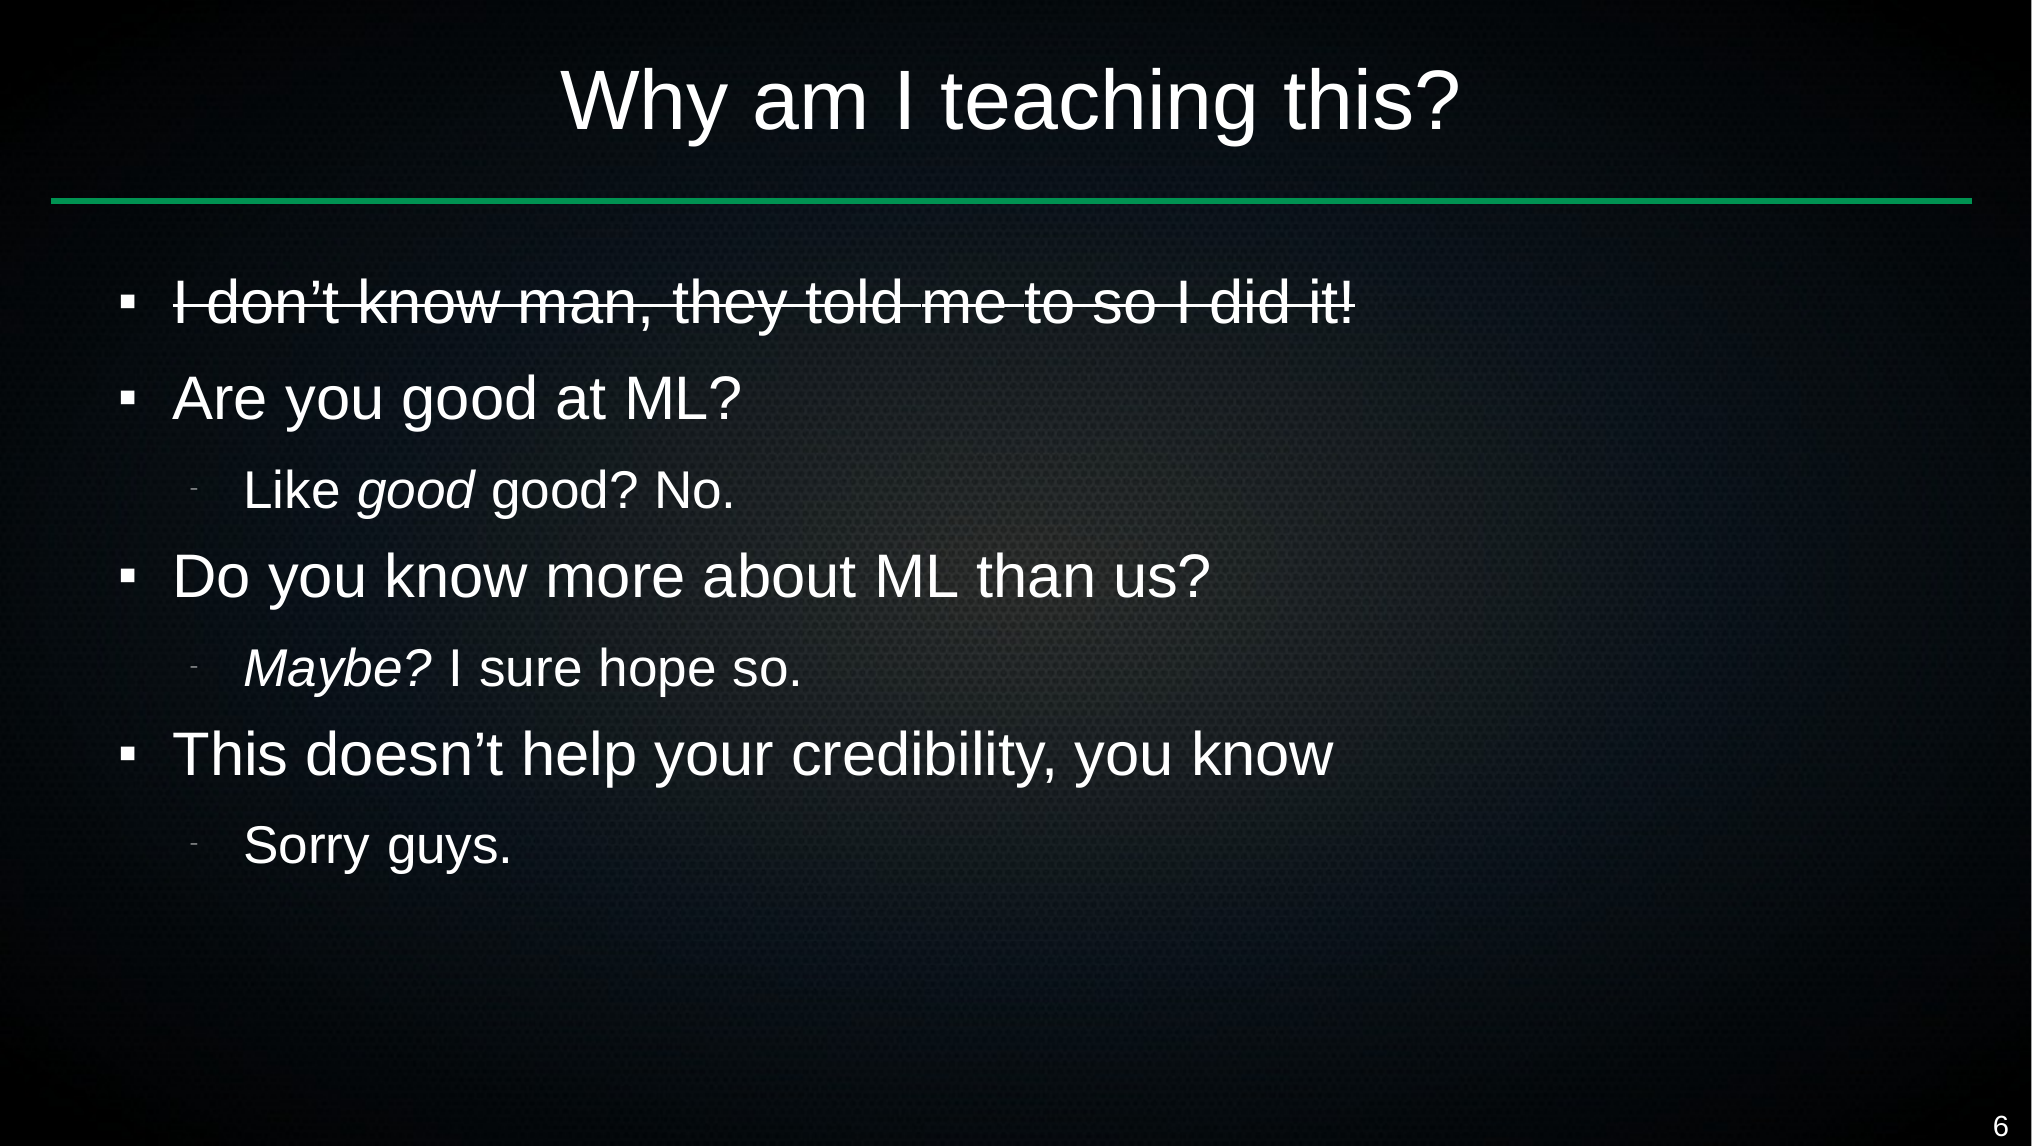

# Why am I teaching this?
I don’t know man, they told me to so I did it! Are you good at ML?
■
■
Like good good? No.
–
Do you know more about ML than us?
■
Maybe? I sure hope so.
–
This doesn’t help your credibility, you know
■
Sorry guys.
–
6